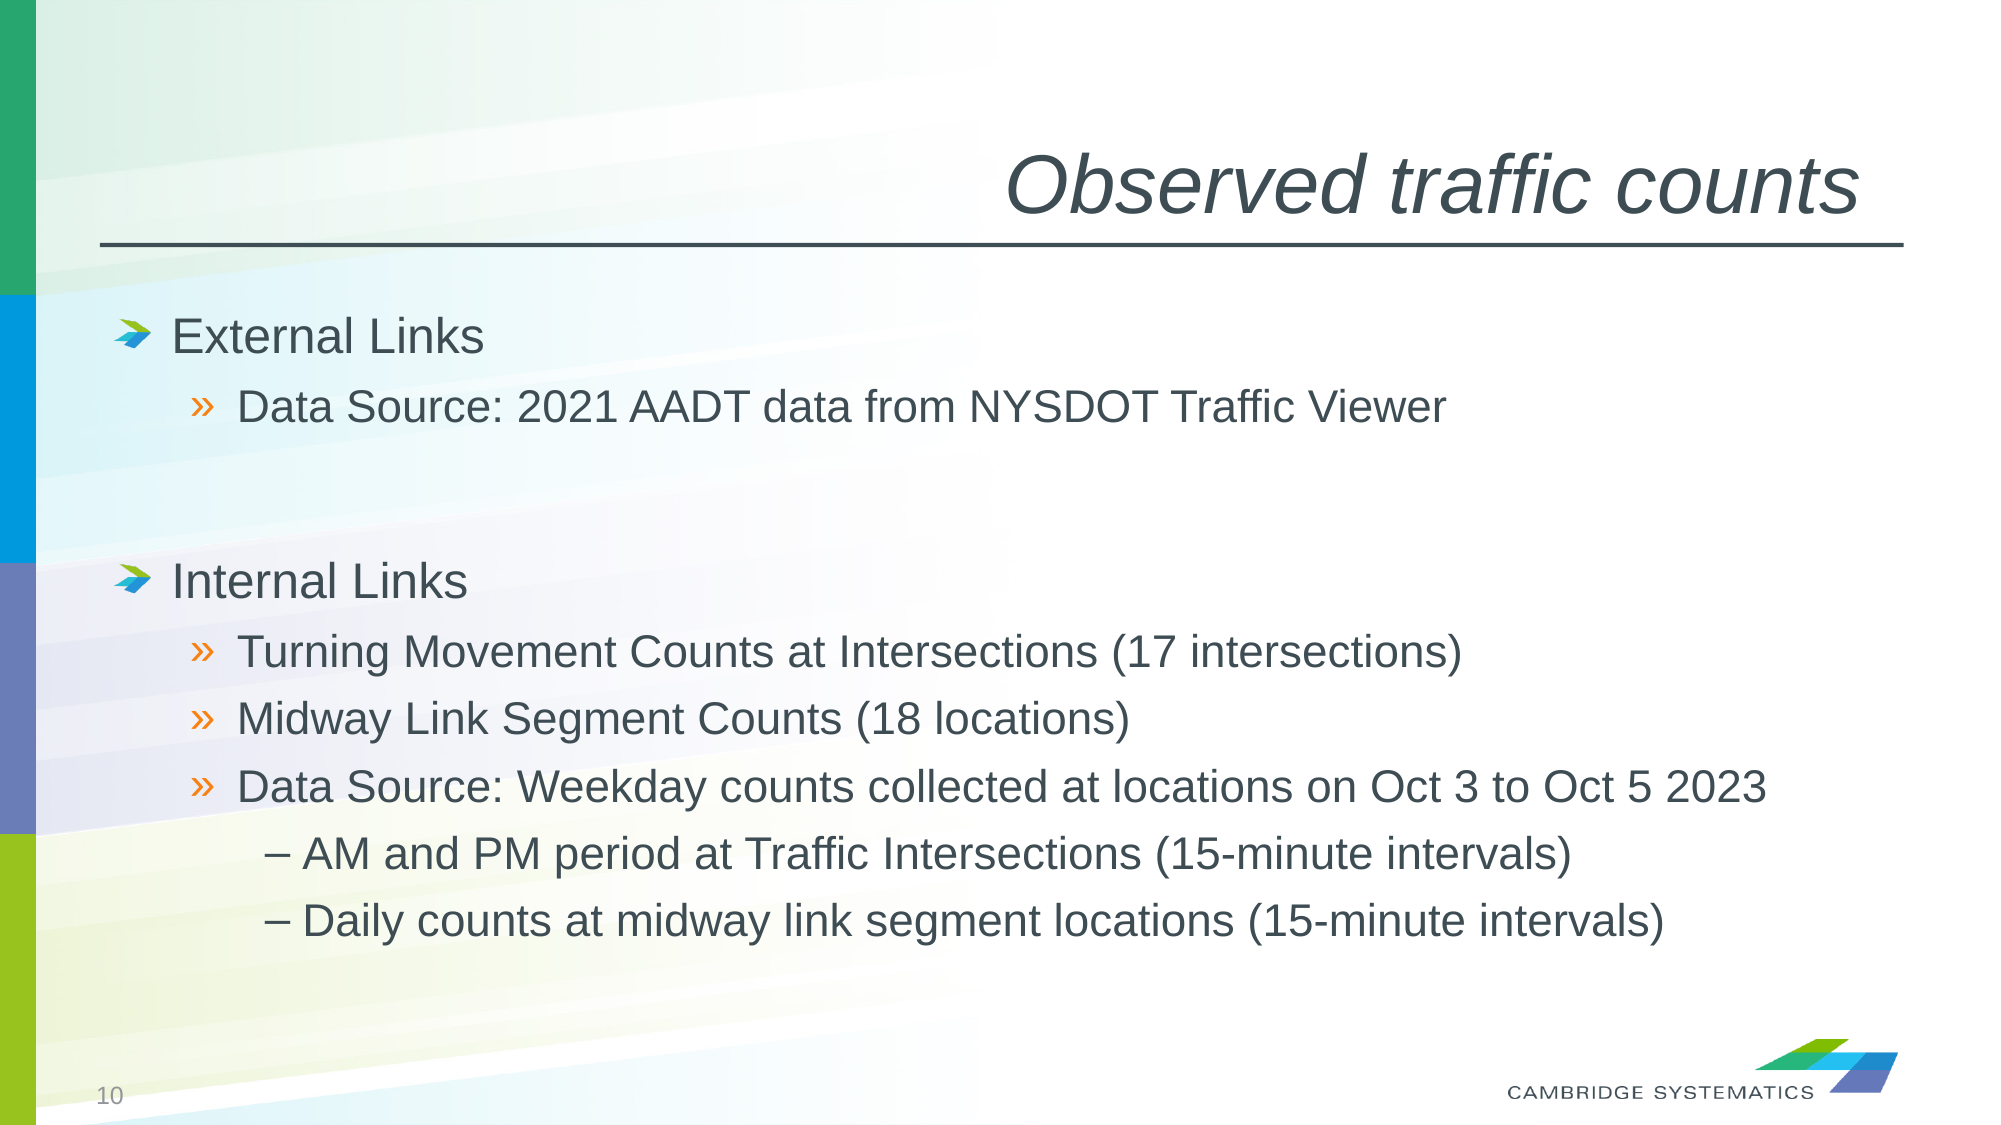

# Observed traffic counts
External Links
Data Source: 2021 AADT data from NYSDOT Traffic Viewer

Internal Links
Turning Movement Counts at Intersections (17 intersections)
Midway Link Segment Counts (18 locations)
Data Source: Weekday counts collected at locations on Oct 3 to Oct 5 2023
AM and PM period at Traffic Intersections (15-minute intervals)
Daily counts at midway link segment locations (15-minute intervals)